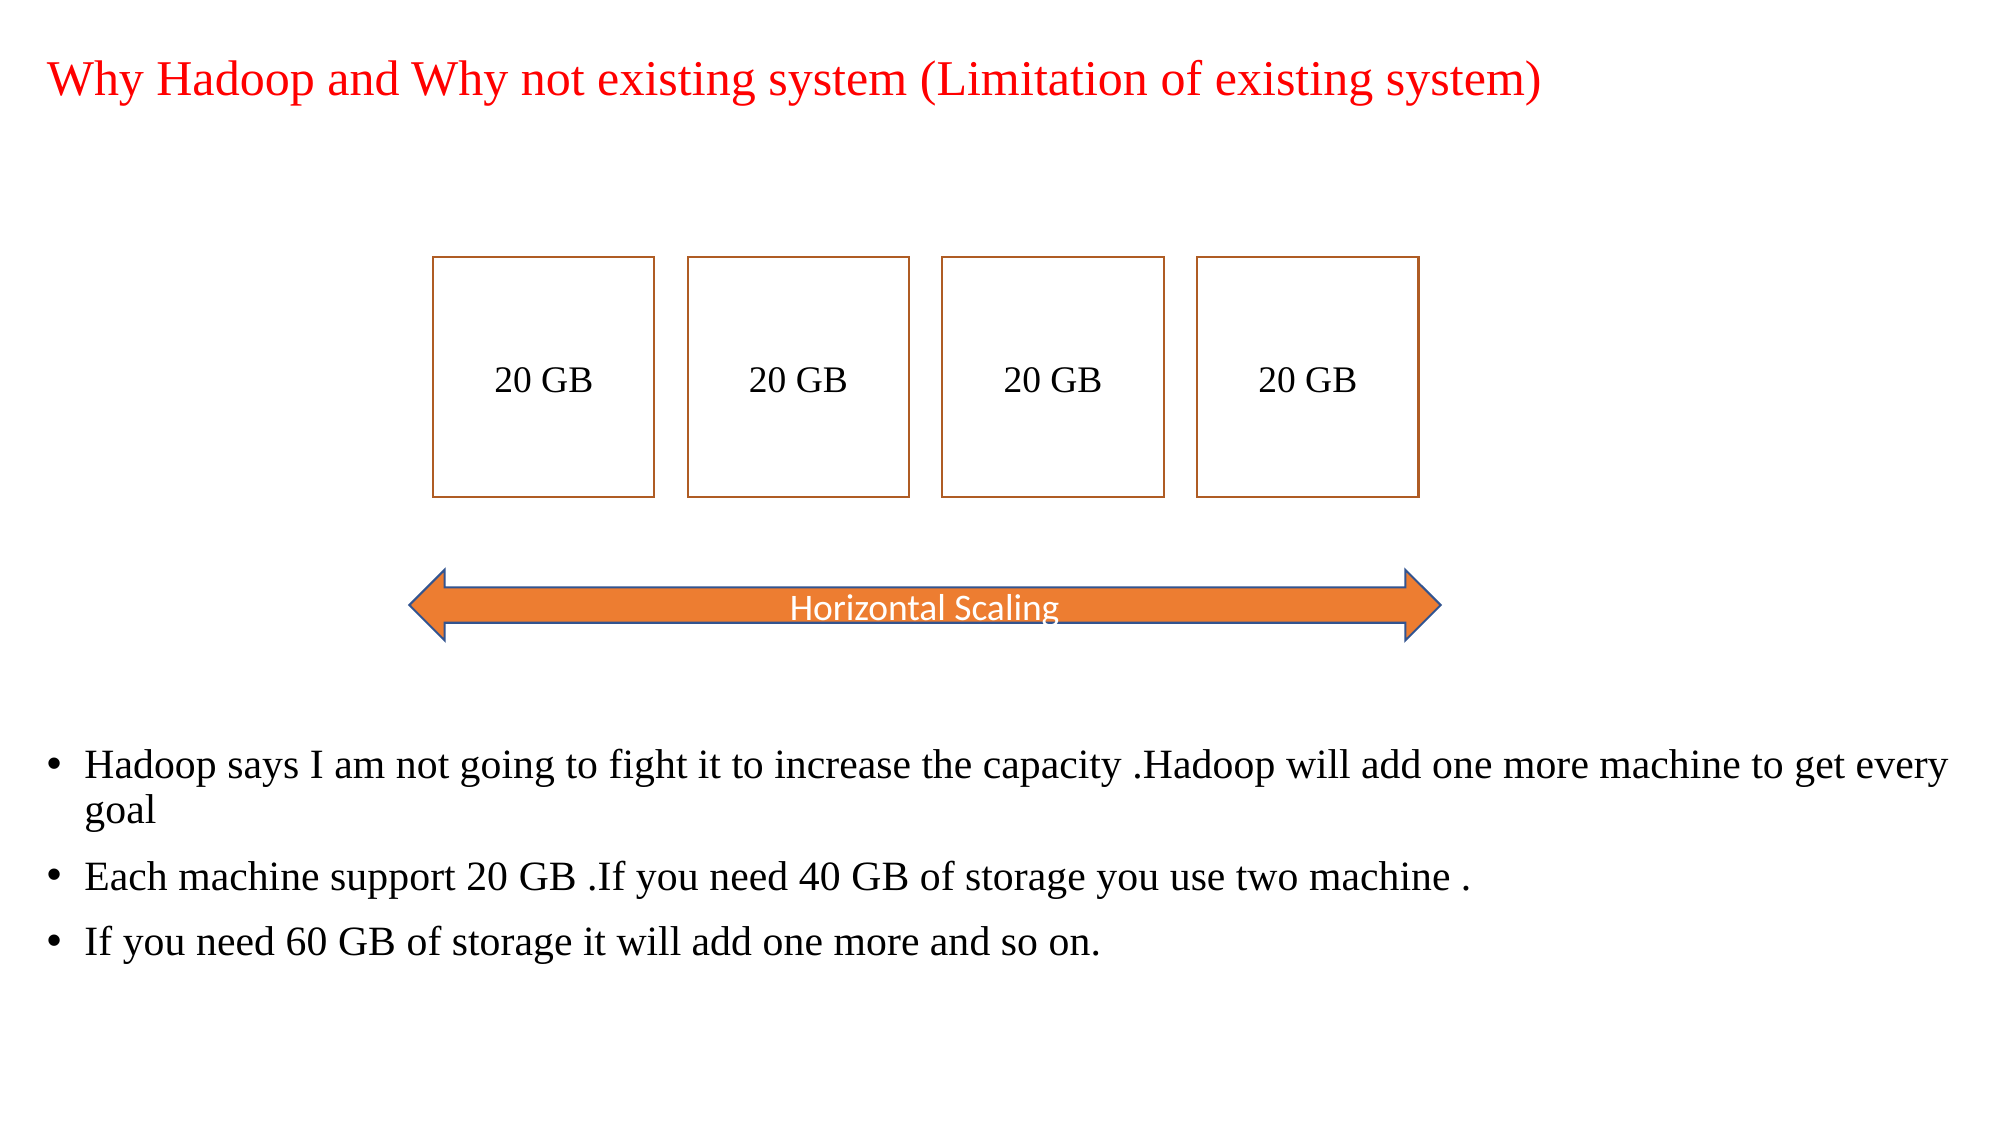

# Why Hadoop and Why not existing system (Limitation of existing system)
20 GB

20 GB

20 GB

20 GB

Horizontal Scaling
Hadoop says I am not going to fight it to increase the capacity .Hadoop will add one more machine to get every goal
Each machine support 20 GB .If you need 40 GB of storage you use two machine .
If you need 60 GB of storage it will add one more and so on.